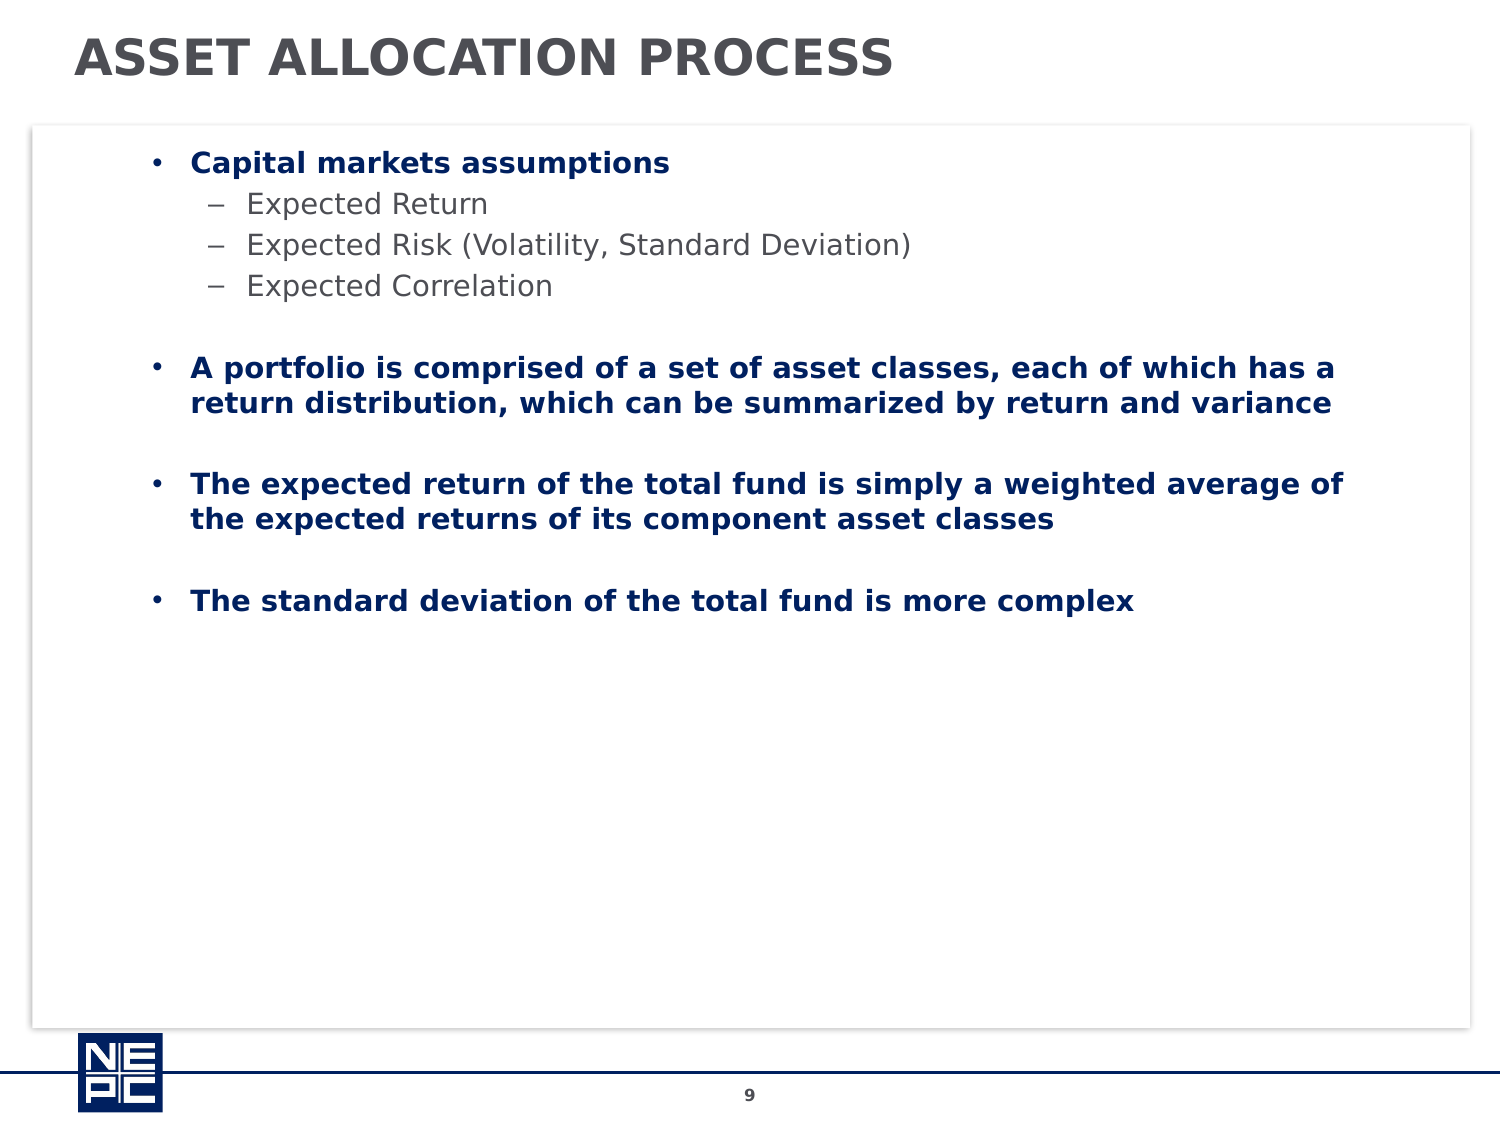

# Asset Allocation Process
Capital markets assumptions
Expected Return
Expected Risk (Volatility, Standard Deviation)
Expected Correlation

A portfolio is comprised of a set of asset classes, each of which has a return distribution, which can be summarized by return and variance

The expected return of the total fund is simply a weighted average of the expected returns of its component asset classes

The standard deviation of the total fund is more complex
9